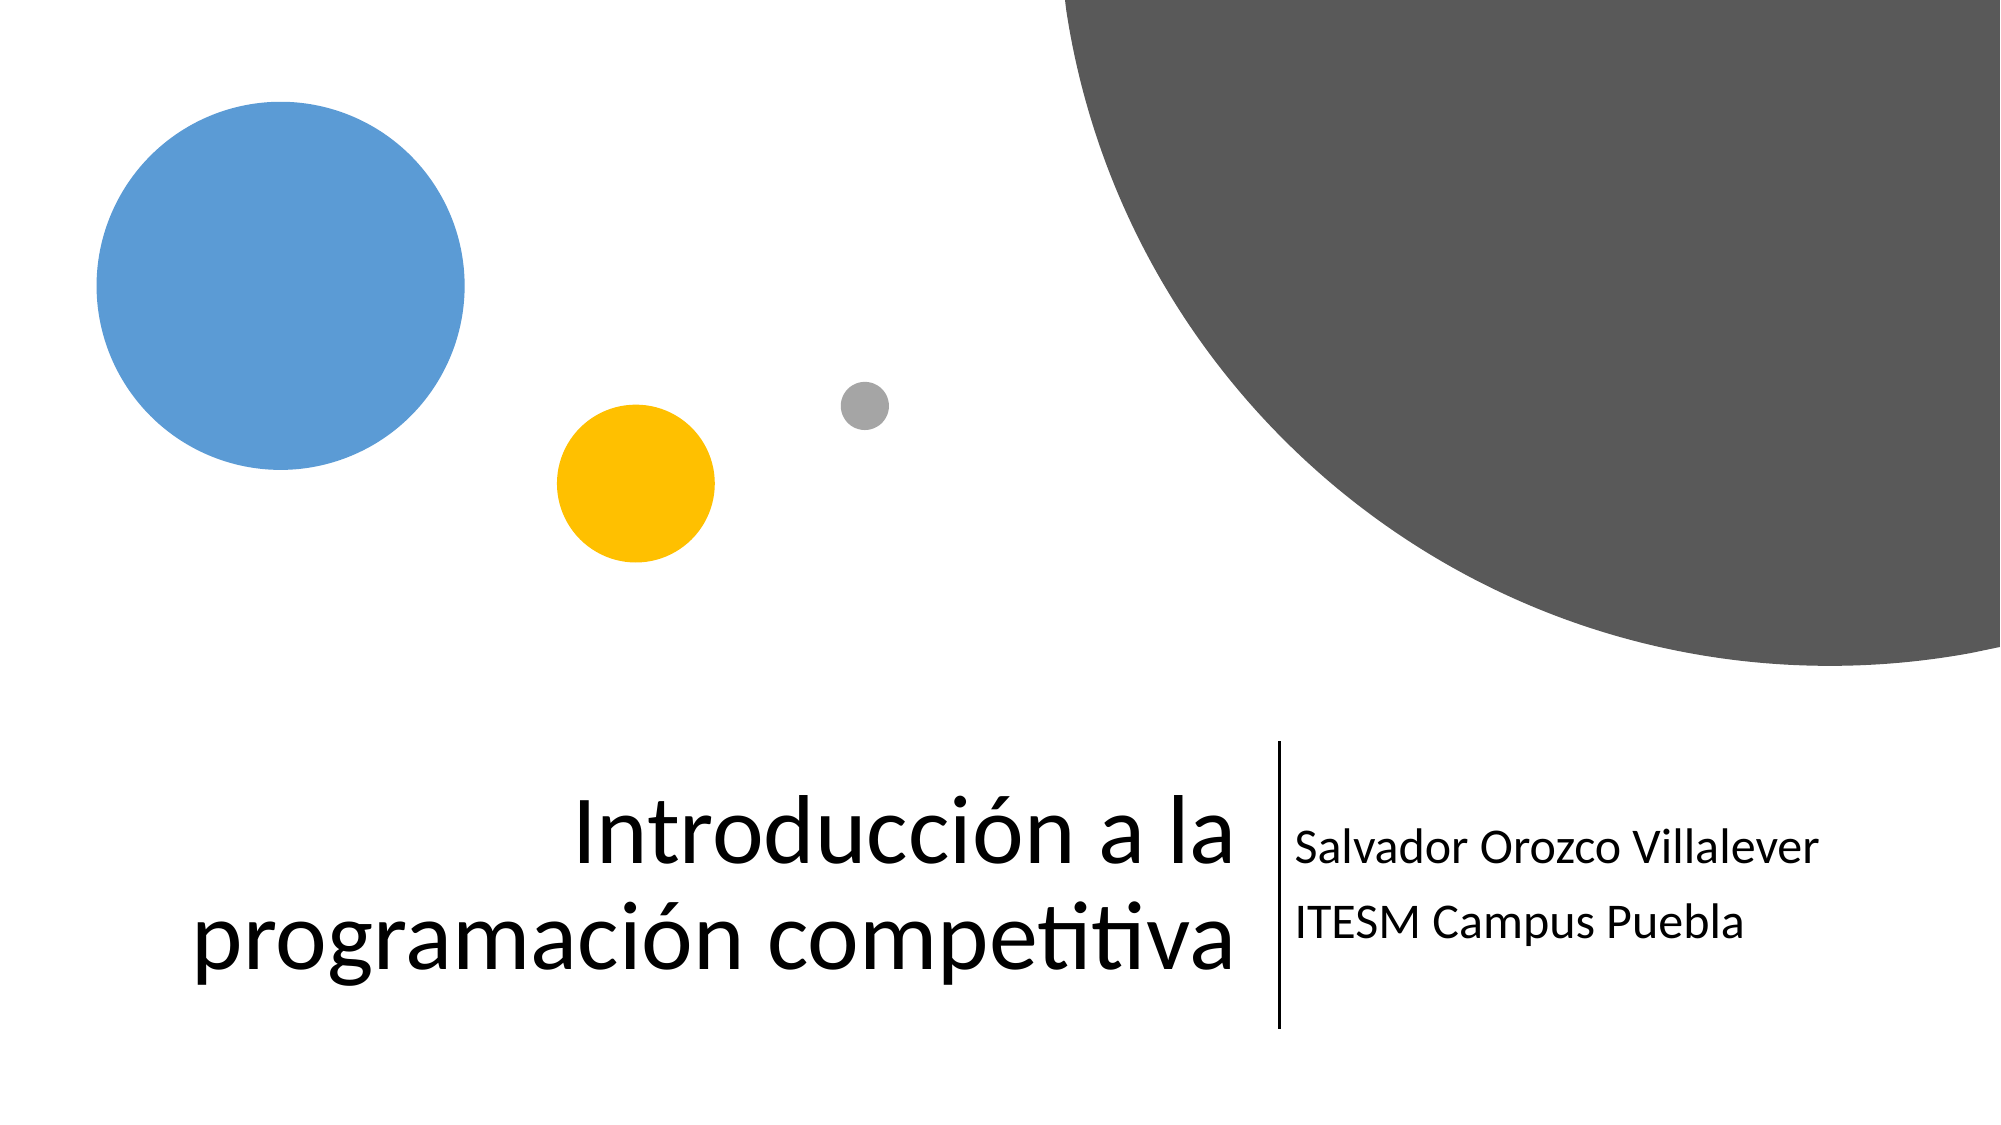

# Introducción a la programación competitiva
Salvador Orozco Villalever
ITESM Campus Puebla